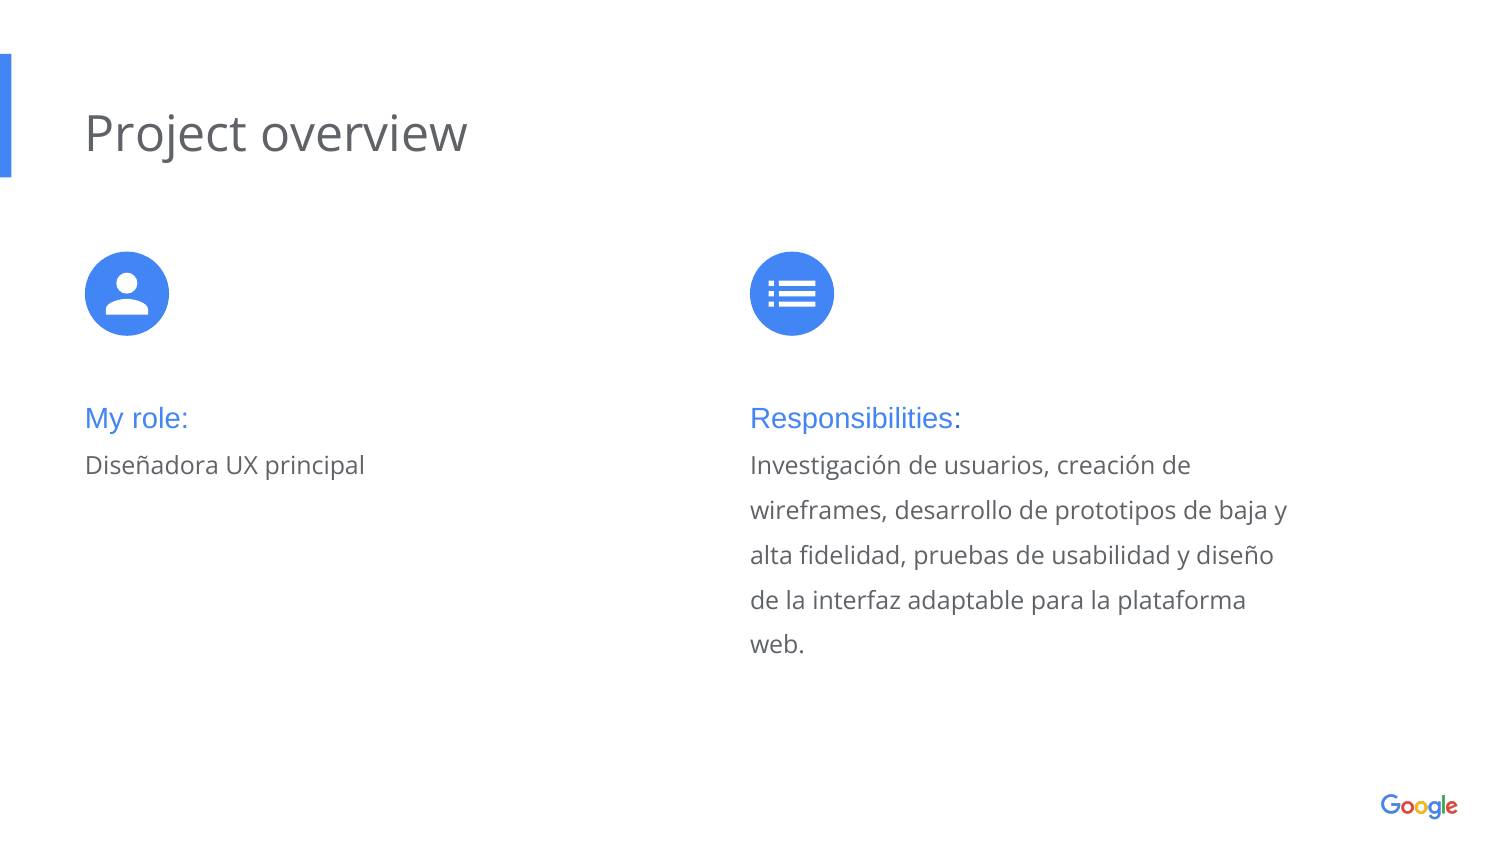

Project overview

My role:
Diseñadora UX principal
Responsibilities:
Investigación de usuarios, creación de wireframes, desarrollo de prototipos de baja y
alta fidelidad, pruebas de usabilidad y diseño de la interfaz adaptable para la plataforma web.